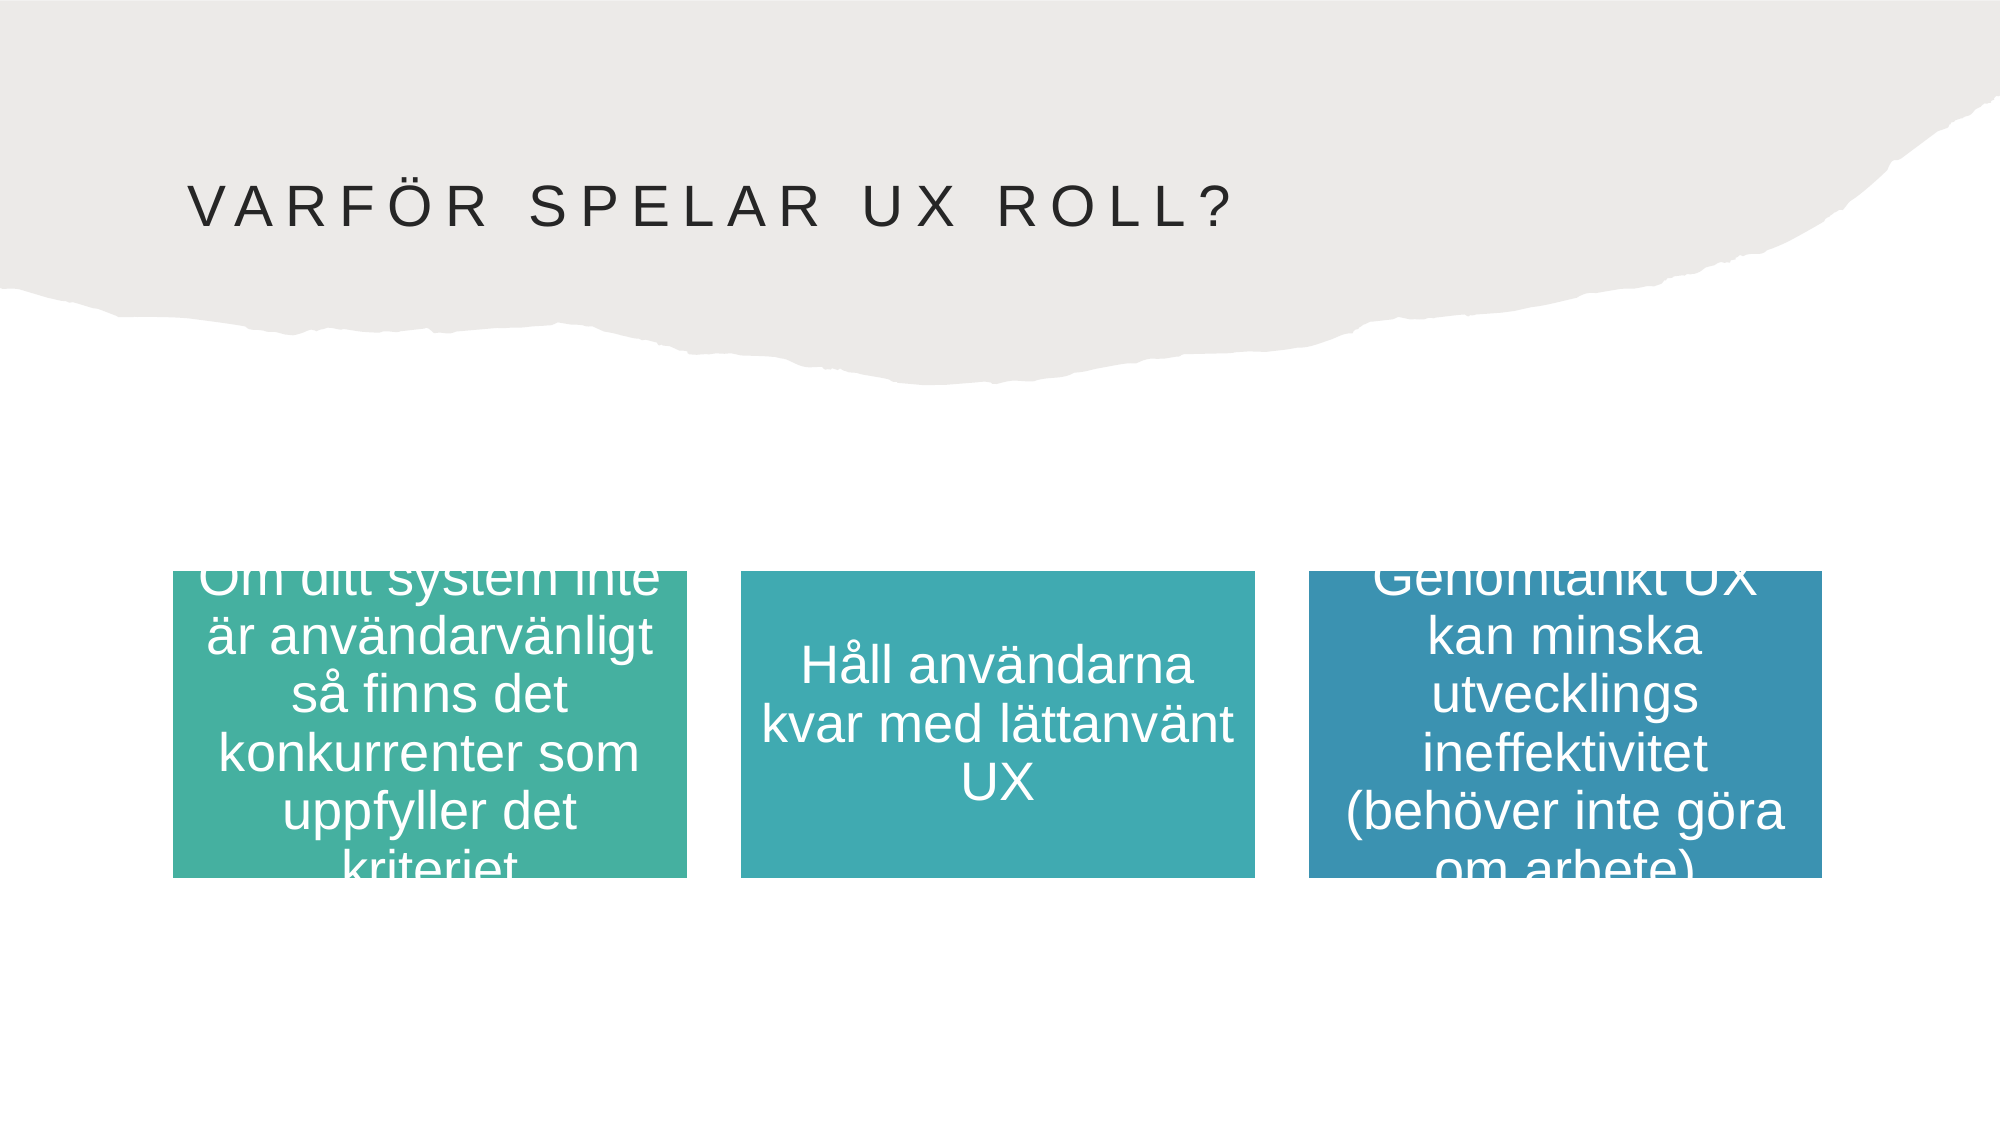

# Varför spelar UX roll?
Om ditt system inte är användarvänligt så finns det konkurrenter som uppfyller det kriteriet
Håll användarna kvar med lättanvänt UX
Genomtänkt UX kan minska utvecklings ineffektivitet (behöver inte göra om arbete)